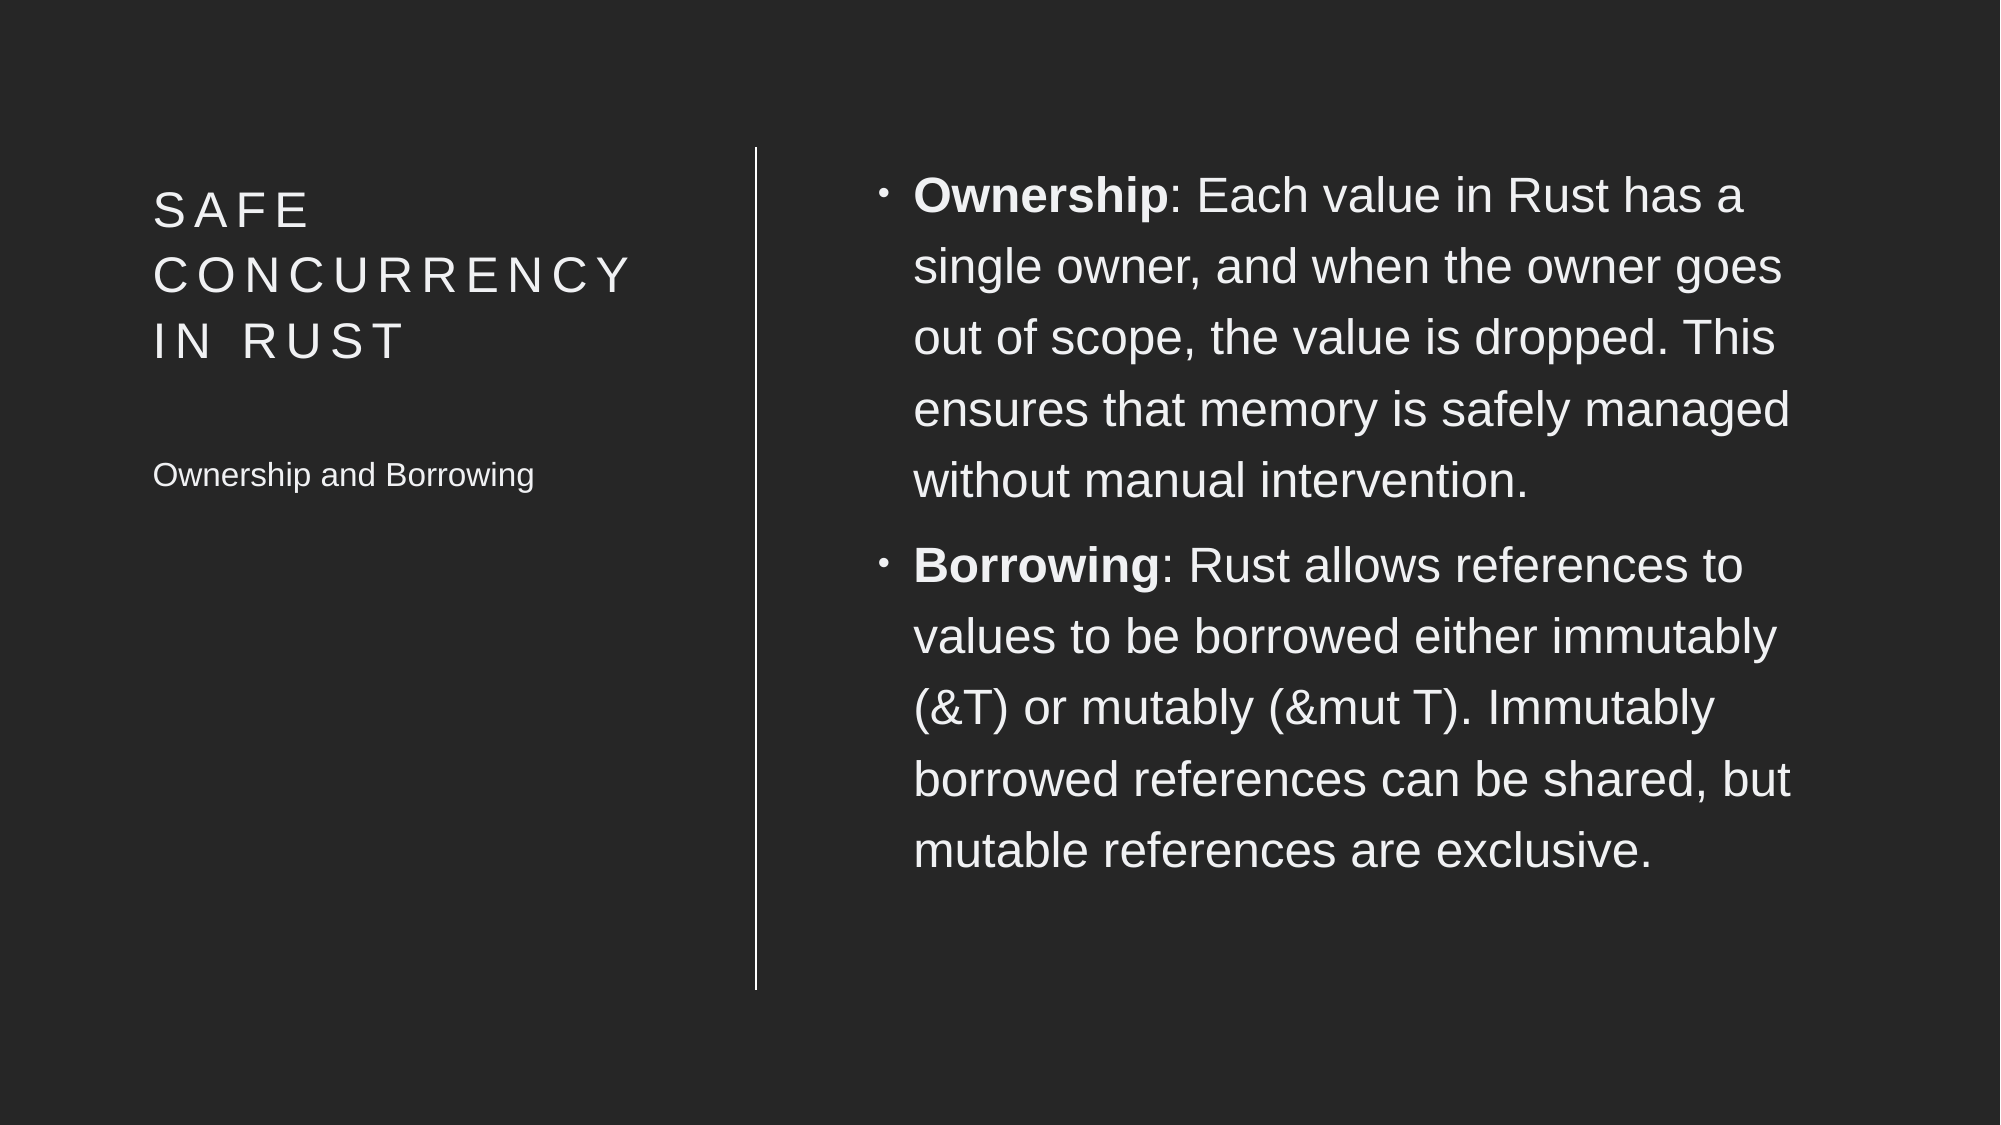

Ownership: Each value in Rust has a single owner, and when the owner goes out of scope, the value is dropped. This ensures that memory is safely managed without manual intervention.
Borrowing: Rust allows references to values to be borrowed either immutably (&T) or mutably (&mut T). Immutably borrowed references can be shared, but mutable references are exclusive.
# Safe concurrency in Rust
Ownership and Borrowing